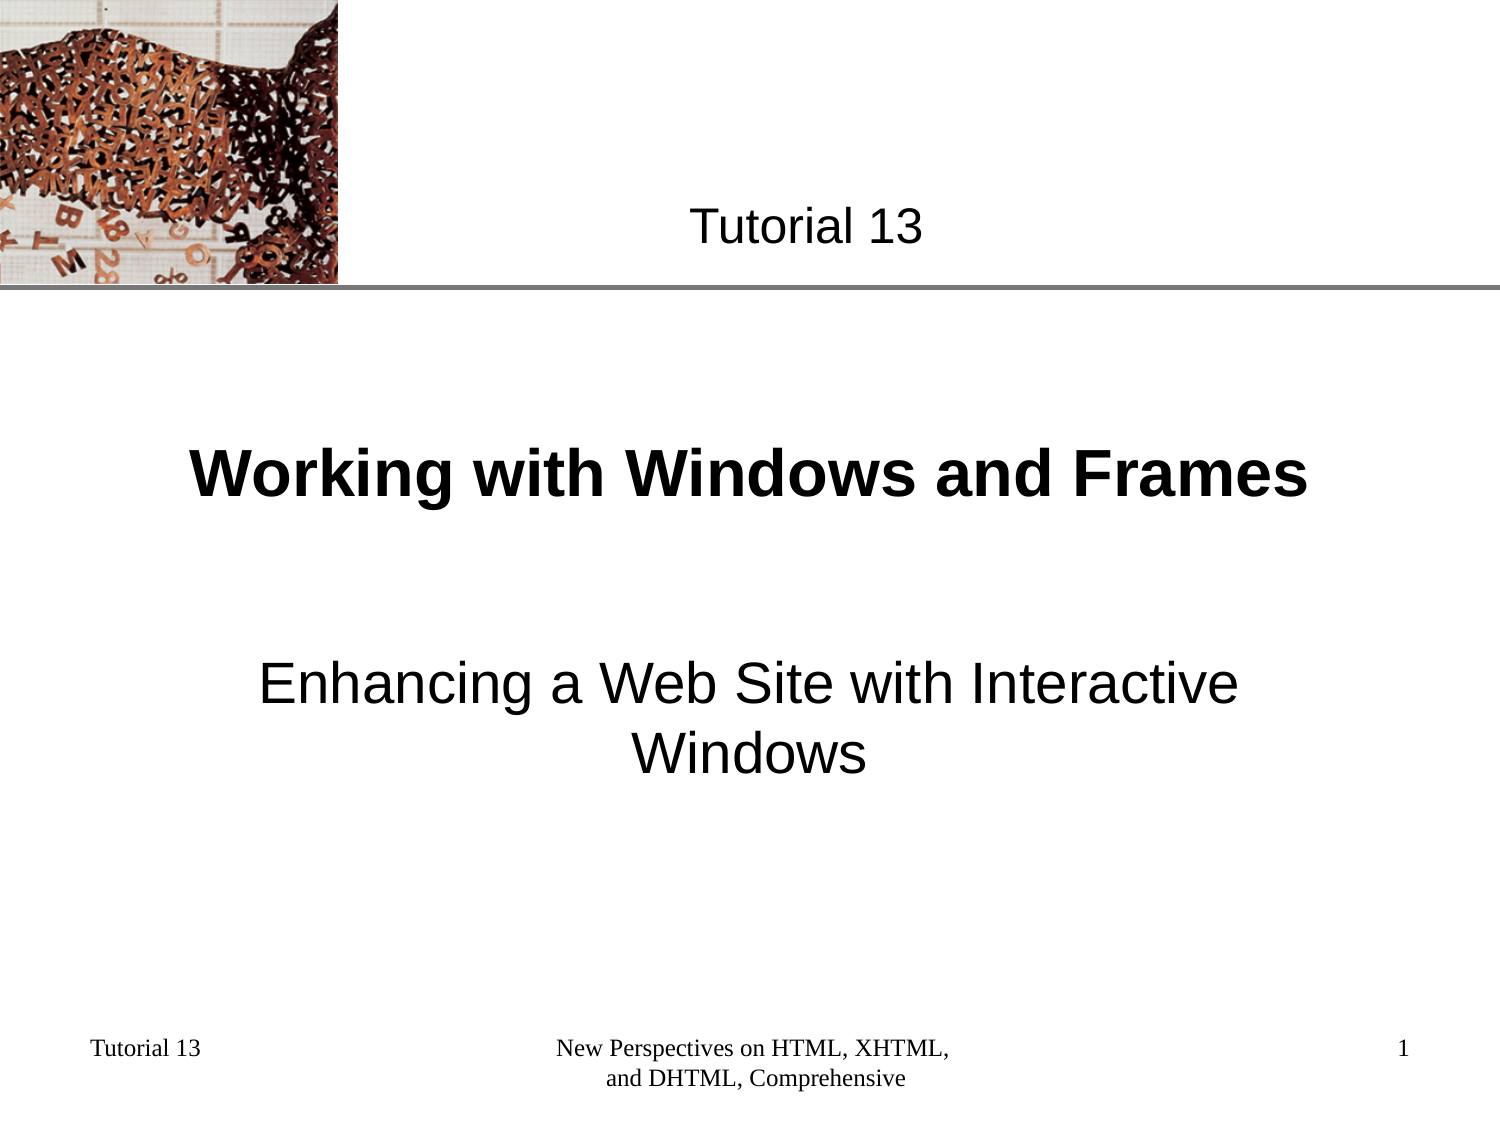

# Working with Windows and Frames
Enhancing a Web Site with Interactive Windows
Tutorial 13

New Perspectives on HTML, XHTML,
and DHTML, Comprehensive
1